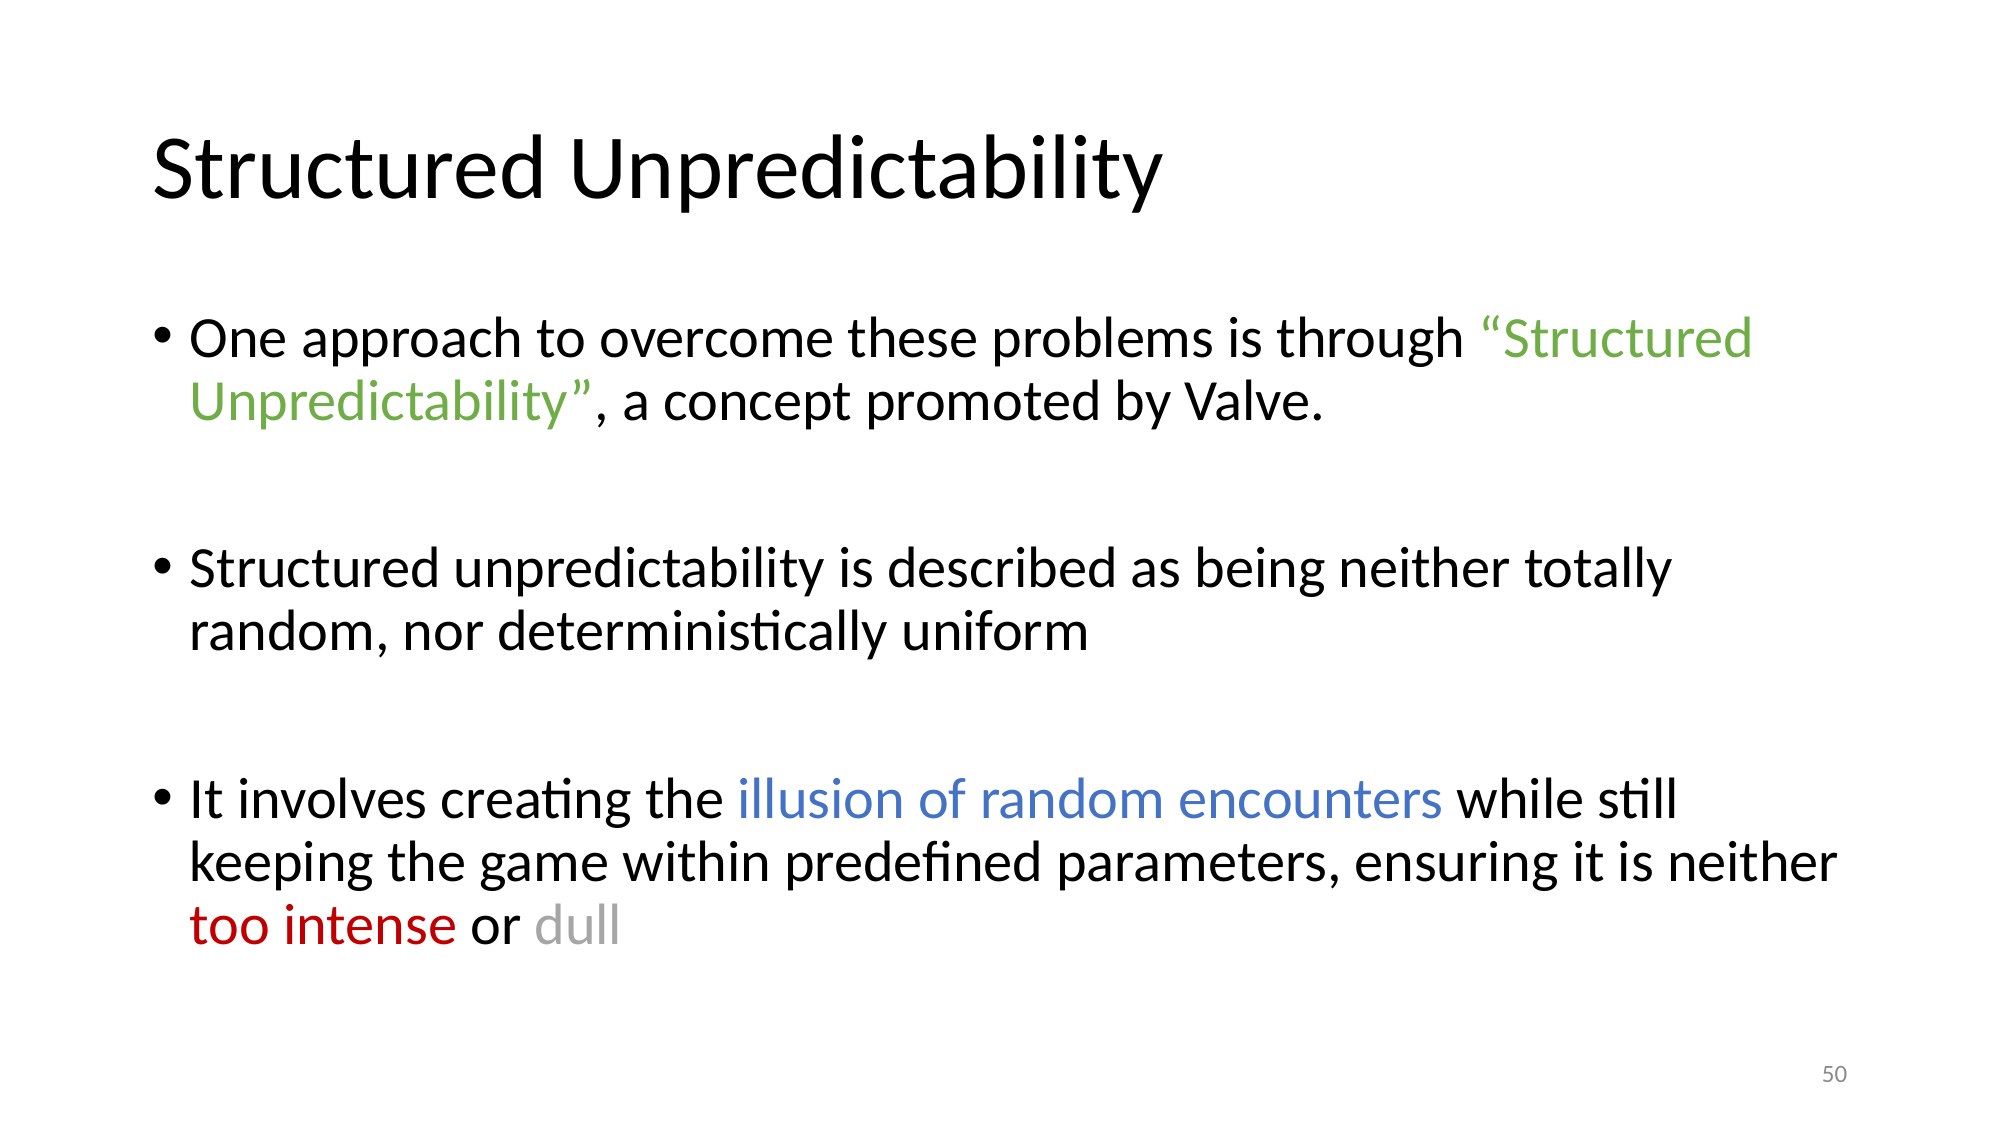

# Structured Unpredictability
One approach to overcome these problems is through “Structured Unpredictability”, a concept promoted by Valve.

Structured unpredictability is described as being neither totally random, nor deterministically uniform

It involves creating the illusion of random encounters while still keeping the game within predefined parameters, ensuring it is neither too intense or dull
50